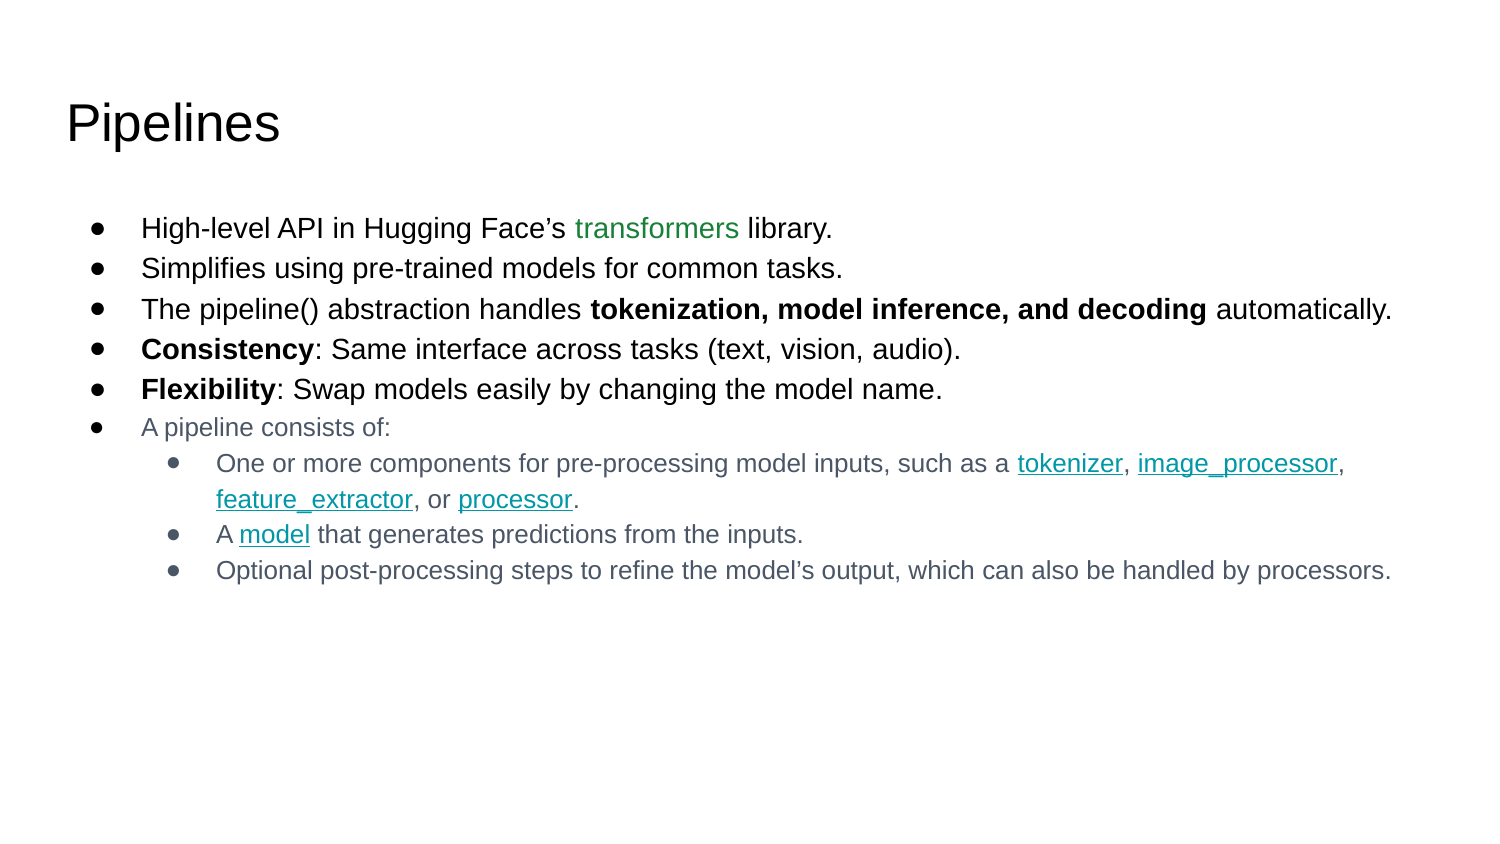

# Pipelines
High‑level API in Hugging Face’s transformers library.
Simplifies using pre‑trained models for common tasks.
The pipeline() abstraction handles tokenization, model inference, and decoding automatically.
Consistency: Same interface across tasks (text, vision, audio).
Flexibility: Swap models easily by changing the model name.
A pipeline consists of:
One or more components for pre-processing model inputs, such as a tokenizer, image_processor, feature_extractor, or processor.
A model that generates predictions from the inputs.
Optional post-processing steps to refine the model’s output, which can also be handled by processors.